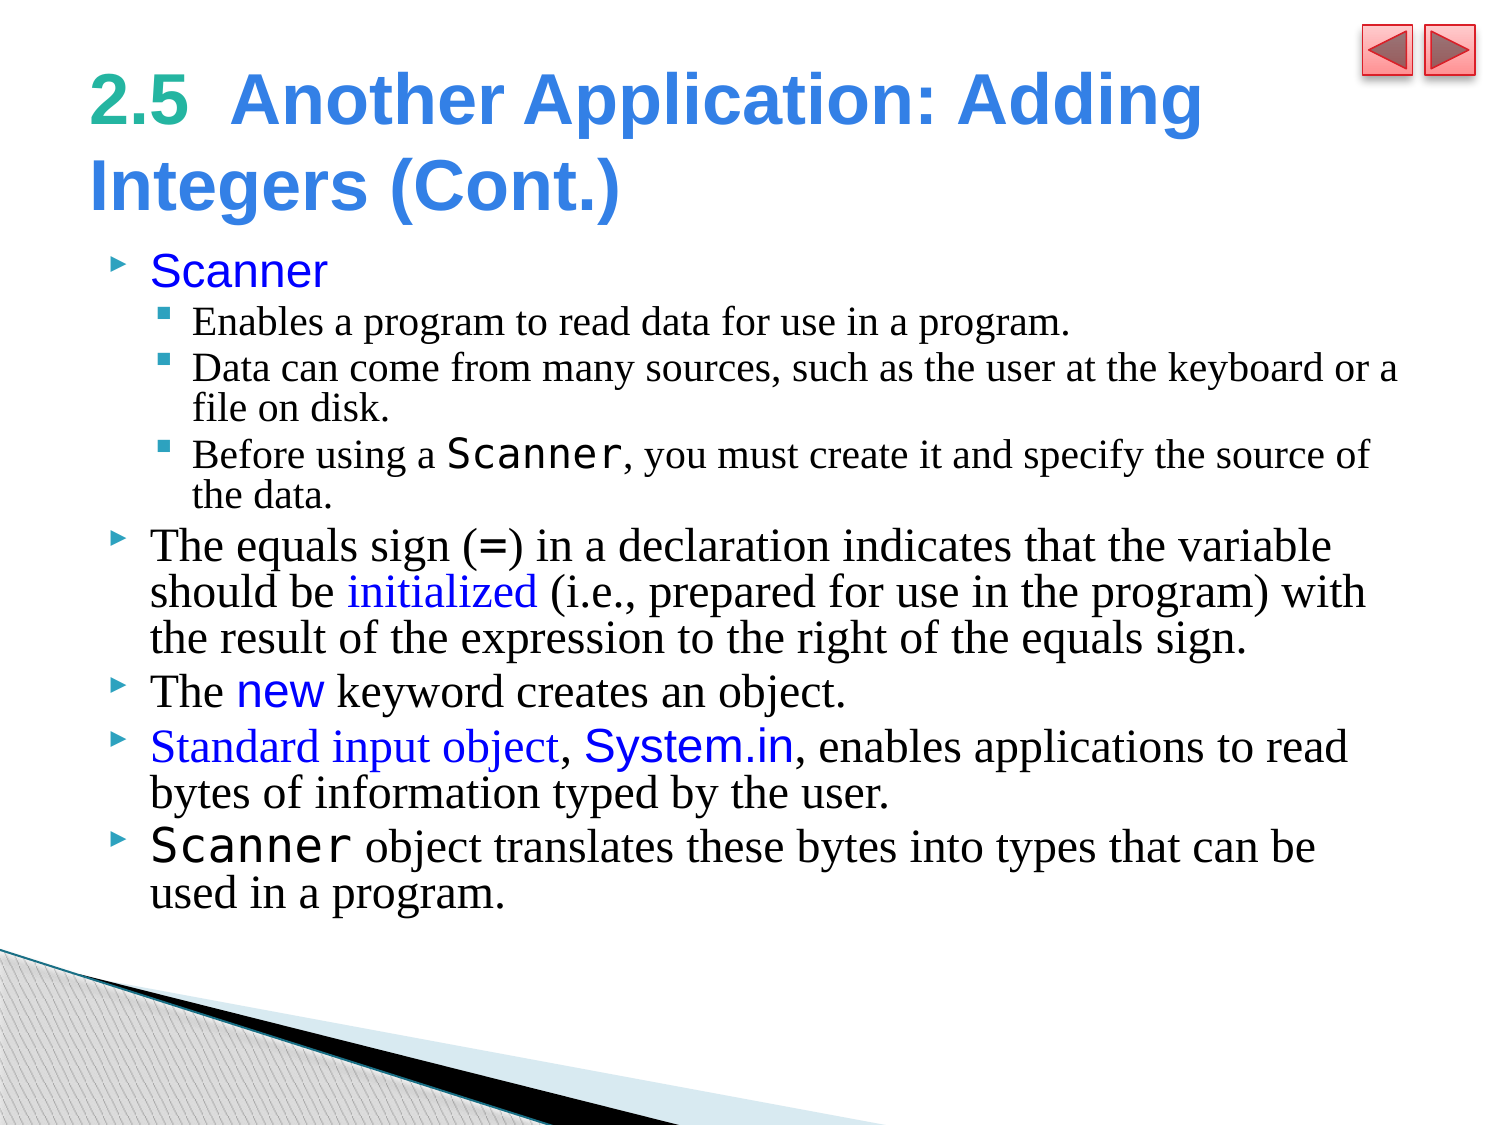

# 2.5  Another Application: Adding Integers (Cont.)
Scanner
Enables a program to read data for use in a program.
Data can come from many sources, such as the user at the keyboard or a file on disk.
Before using a Scanner, you must create it and specify the source of the data.
The equals sign (=) in a declaration indicates that the variable should be initialized (i.e., prepared for use in the program) with the result of the expression to the right of the equals sign.
The new keyword creates an object.
Standard input object, System.in, enables applications to read bytes of information typed by the user.
Scanner object translates these bytes into types that can be used in a program.